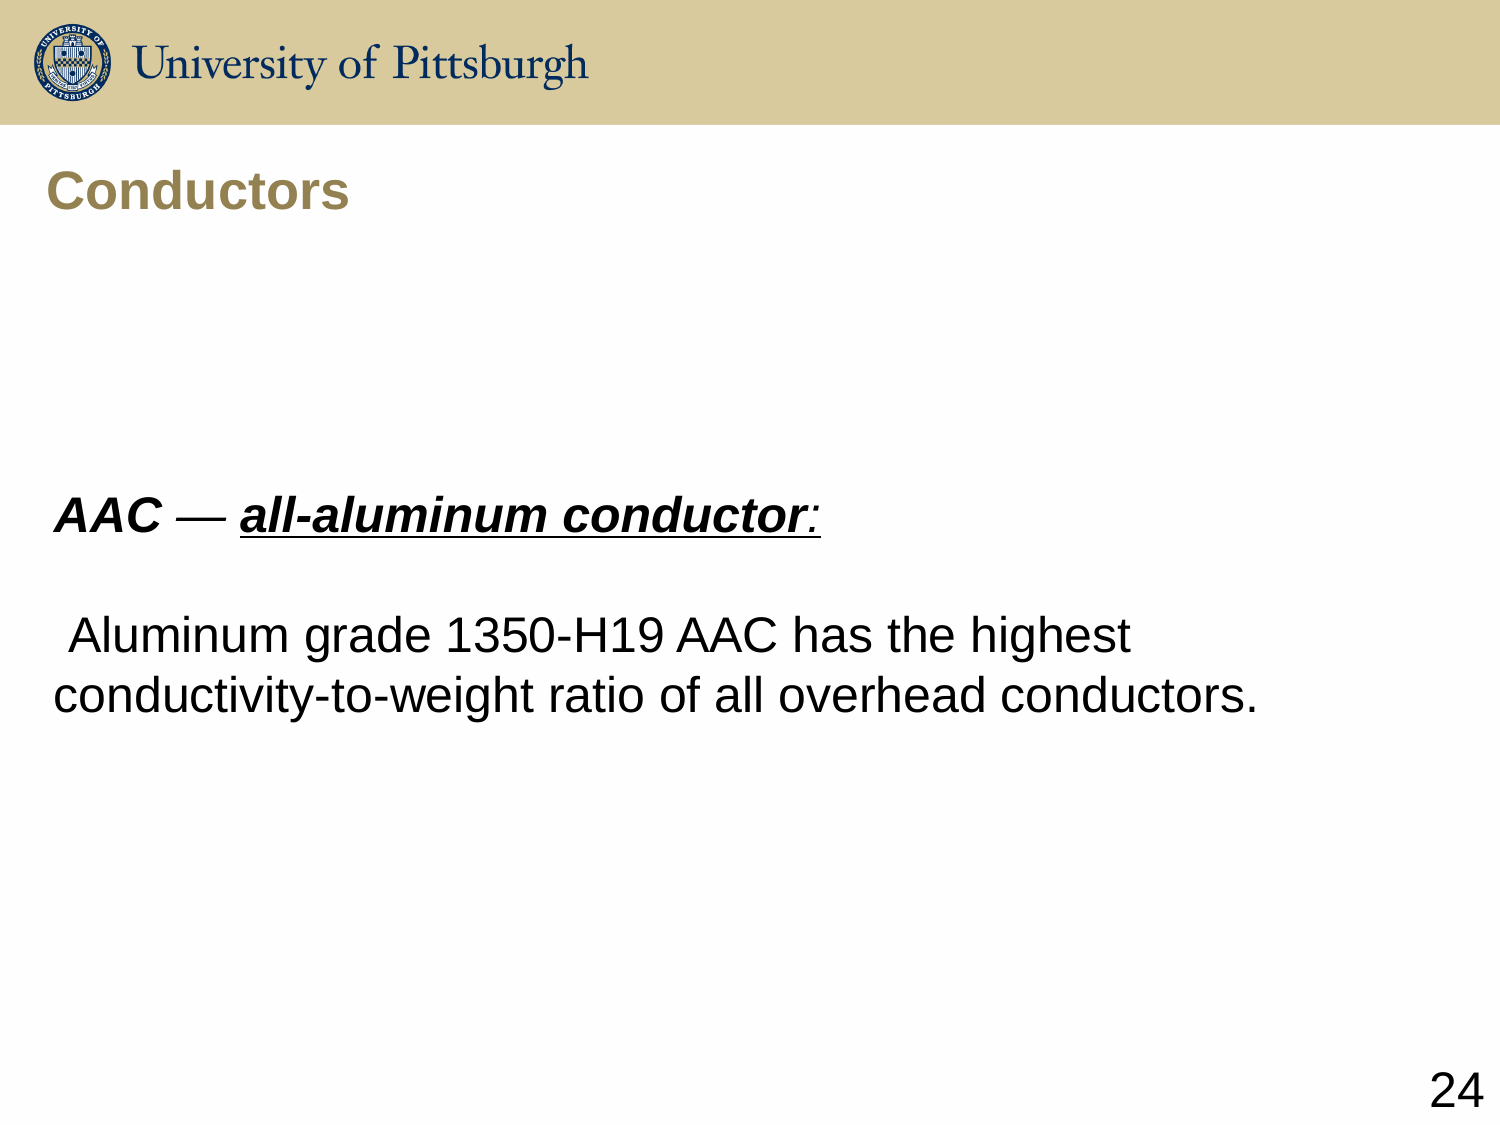

Conductors
AAC — all-aluminum conductor:

 Aluminum grade 1350-H19 AAC has the highest conductivity-to-weight ratio of all overhead conductors.
24